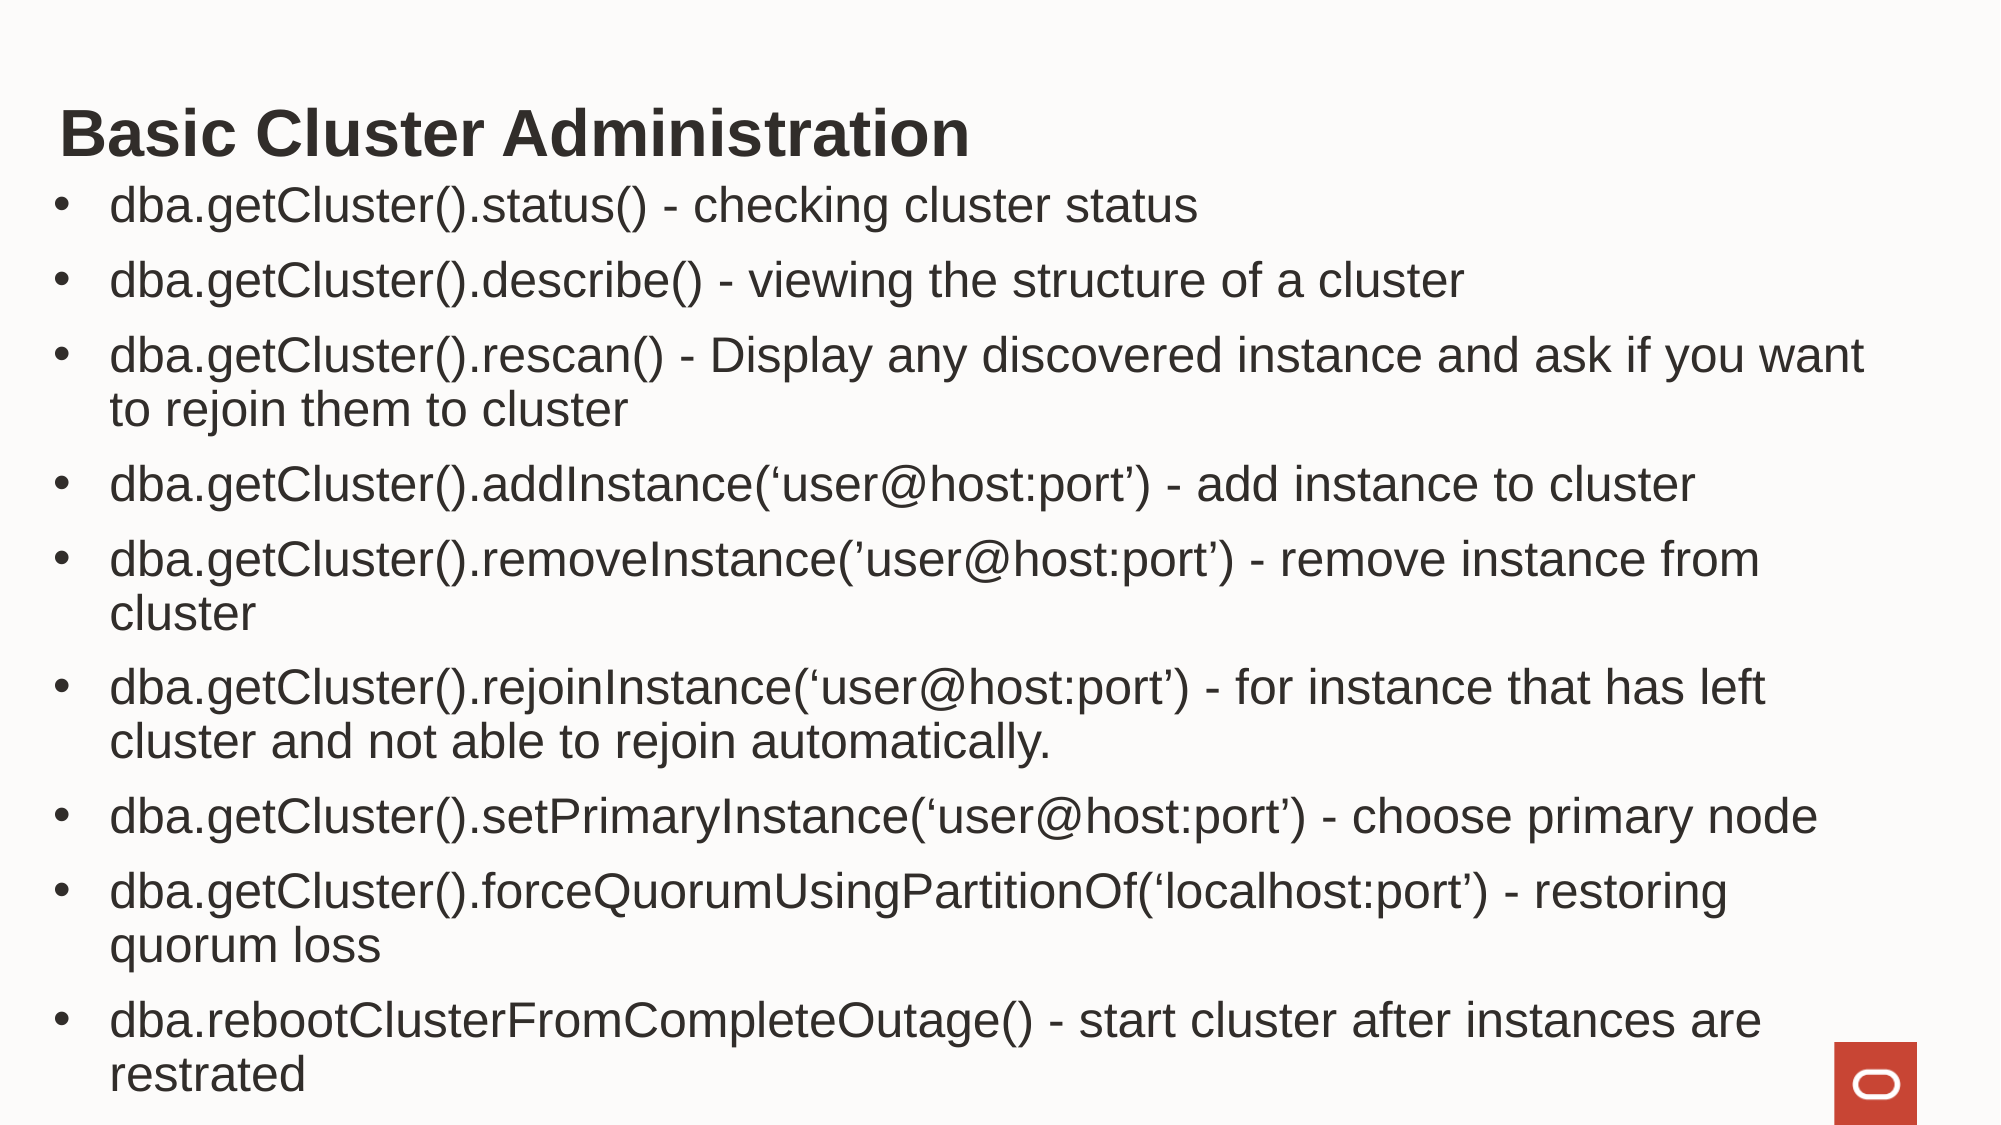

# Basic Cluster Administration
dba.getCluster().status() - checking cluster status
dba.getCluster().describe() - viewing the structure of a cluster
dba.getCluster().rescan() - Display any discovered instance and ask if you want to rejoin them to cluster
dba.getCluster().addInstance(‘user@host:port’) - add instance to cluster
dba.getCluster().removeInstance(’user@host:port’) - remove instance from cluster
dba.getCluster().rejoinInstance(‘user@host:port’) - for instance that has left cluster and not able to rejoin automatically.
dba.getCluster().setPrimaryInstance(‘user@host:port’) - choose primary node
dba.getCluster().forceQuorumUsingPartitionOf(‘localhost:port’) - restoring quorum loss
dba.rebootClusterFromCompleteOutage() - start cluster after instances are restrated

Copyright © 2020 Oracle and/or its affiliates.